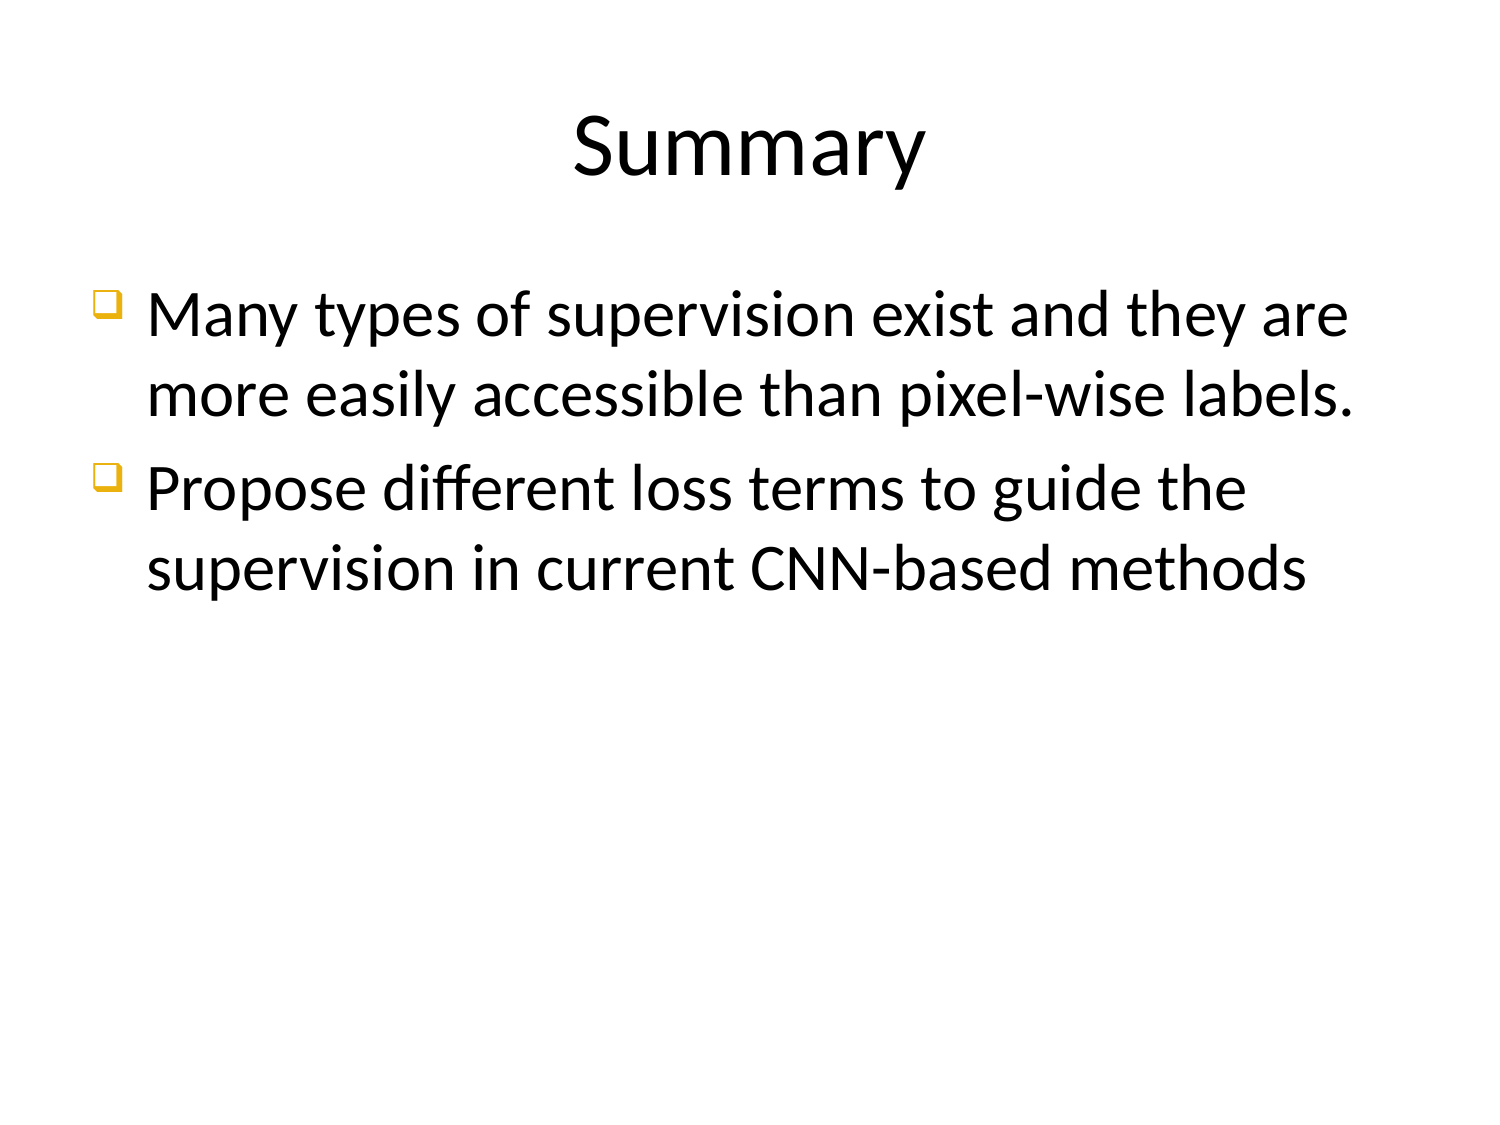

# Summary
Many types of supervision exist and they are more easily accessible than pixel-wise labels.
Propose different loss terms to guide the supervision in current CNN-based methods